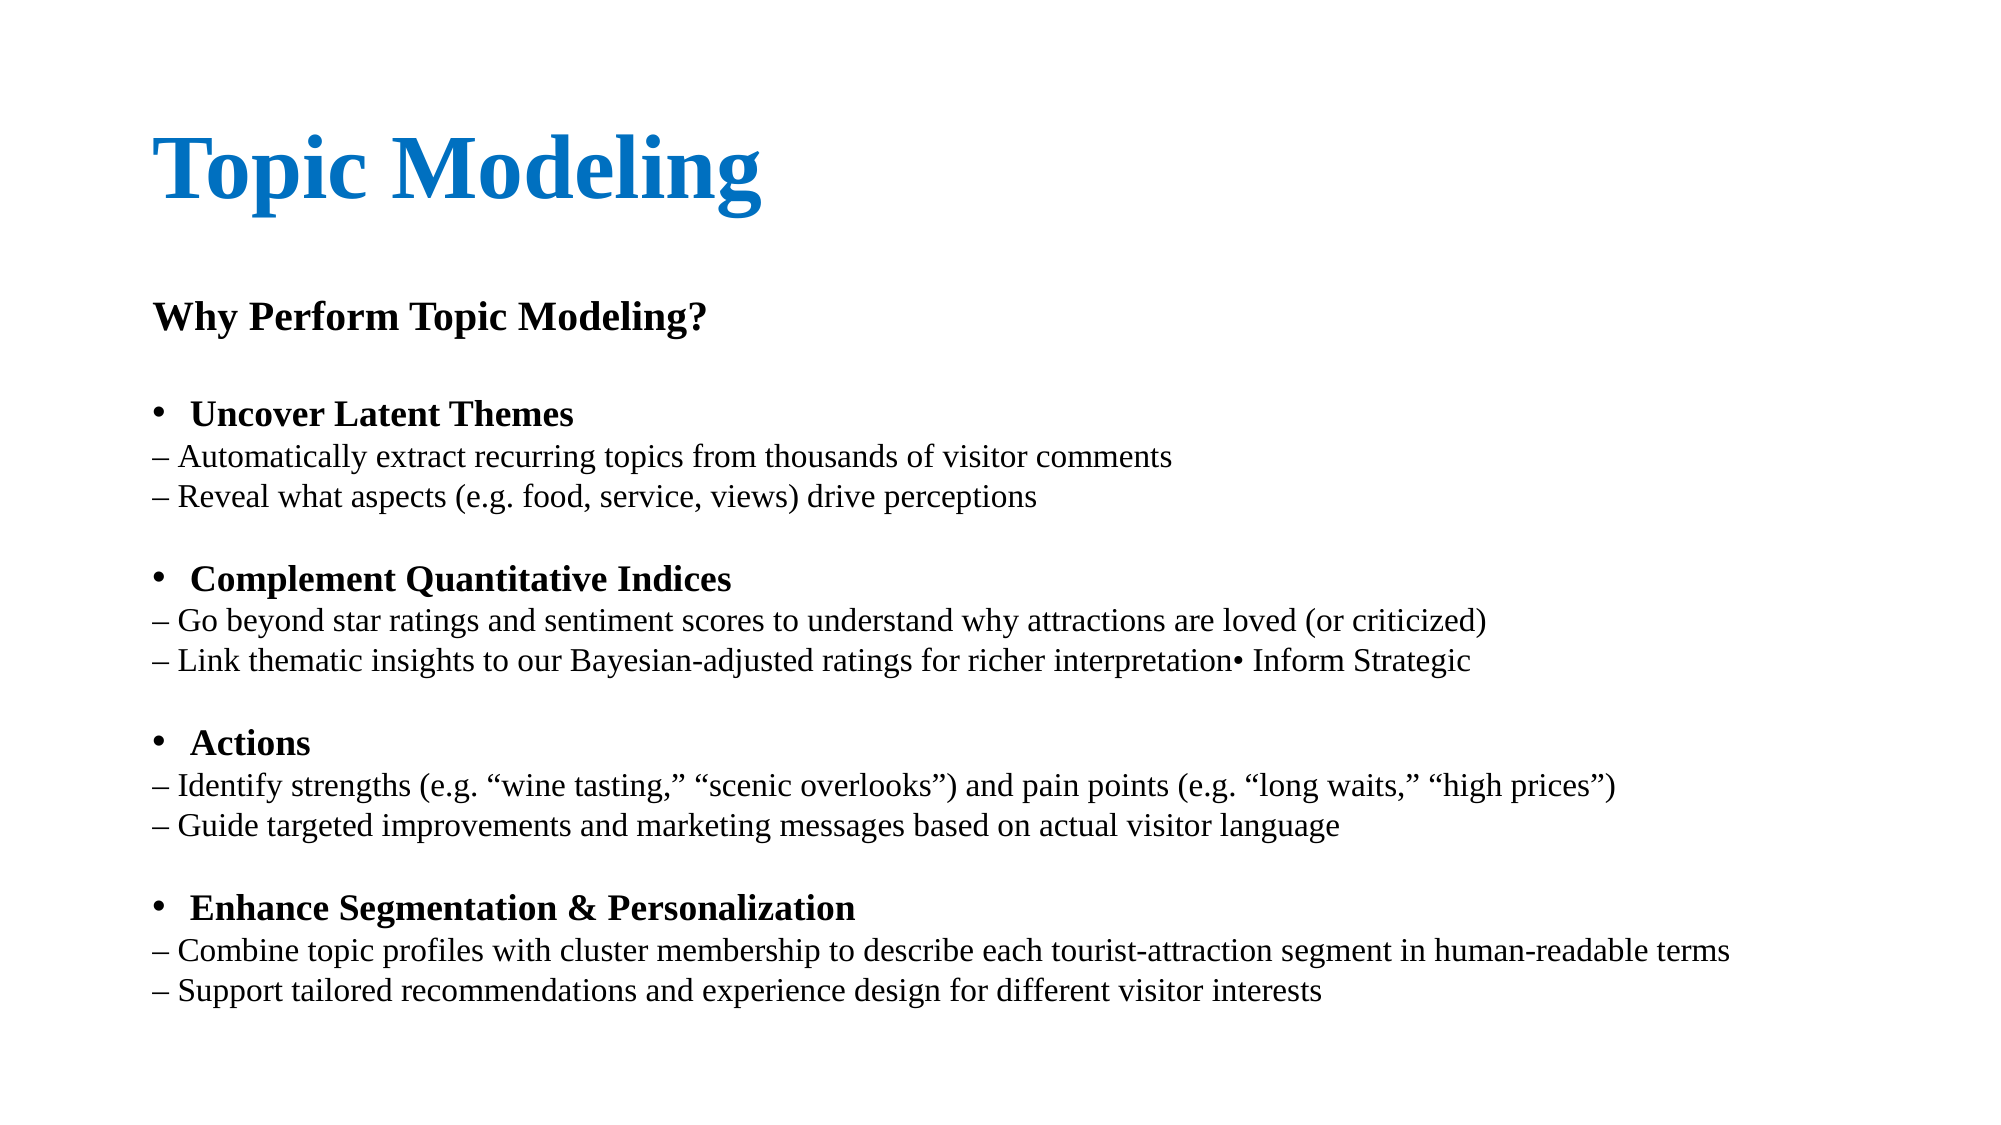

# Topic Modeling
Why Perform Topic Modeling?

Uncover Latent Themes
– Automatically extract recurring topics from thousands of visitor comments
– Reveal what aspects (e.g. food, service, views) drive perceptions

Complement Quantitative Indices
– Go beyond star ratings and sentiment scores to understand why attractions are loved (or criticized)
– Link thematic insights to our Bayesian-adjusted ratings for richer interpretation• Inform Strategic

Actions
– Identify strengths (e.g. “wine tasting,” “scenic overlooks”) and pain points (e.g. “long waits,” “high prices”)
– Guide targeted improvements and marketing messages based on actual visitor language

Enhance Segmentation & Personalization
– Combine topic profiles with cluster membership to describe each tourist-attraction segment in human-readable terms
– Support tailored recommendations and experience design for different visitor interests